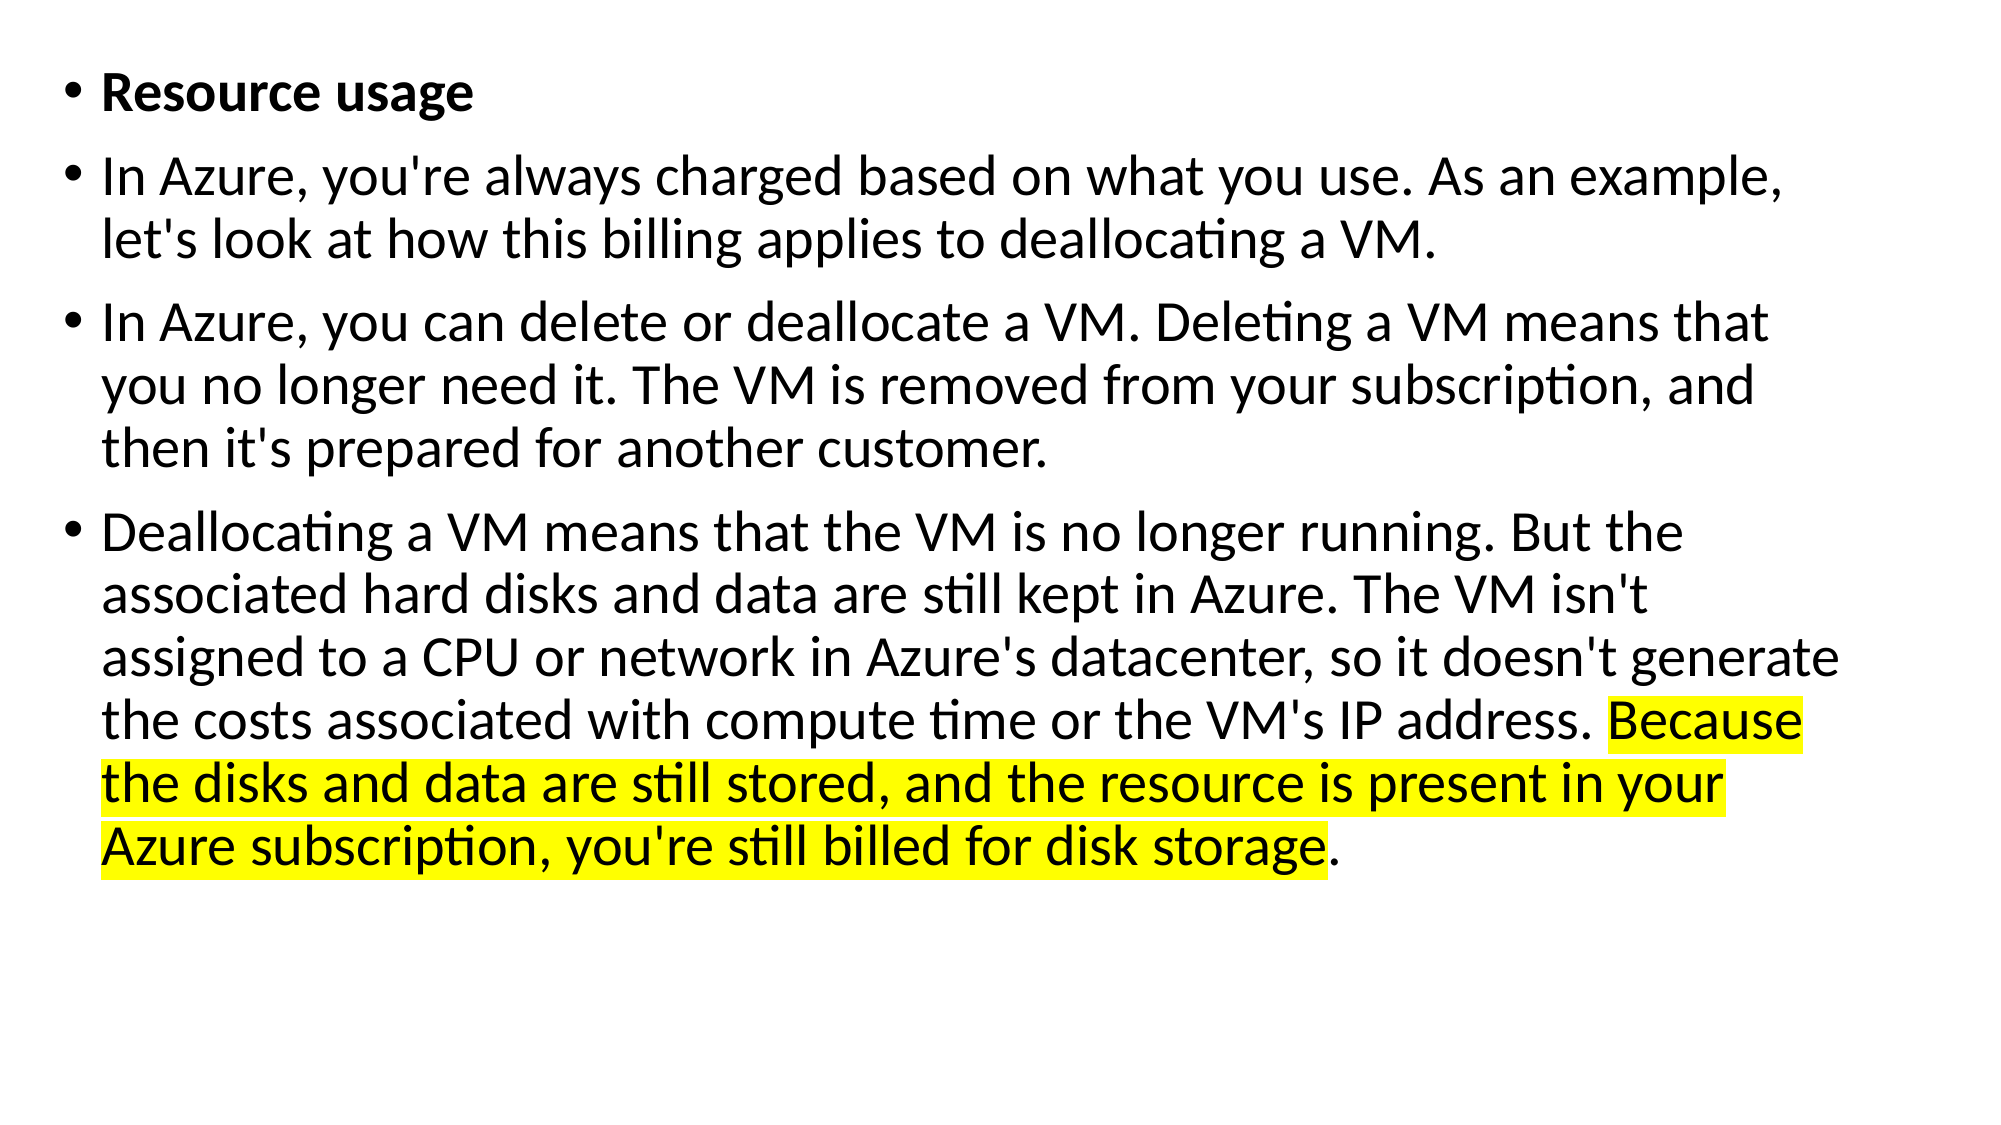

Resource usage
In Azure, you're always charged based on what you use. As an example, let's look at how this billing applies to deallocating a VM.
In Azure, you can delete or deallocate a VM. Deleting a VM means that you no longer need it. The VM is removed from your subscription, and then it's prepared for another customer.
Deallocating a VM means that the VM is no longer running. But the associated hard disks and data are still kept in Azure. The VM isn't assigned to a CPU or network in Azure's datacenter, so it doesn't generate the costs associated with compute time or the VM's IP address. Because the disks and data are still stored, and the resource is present in your Azure subscription, you're still billed for disk storage.